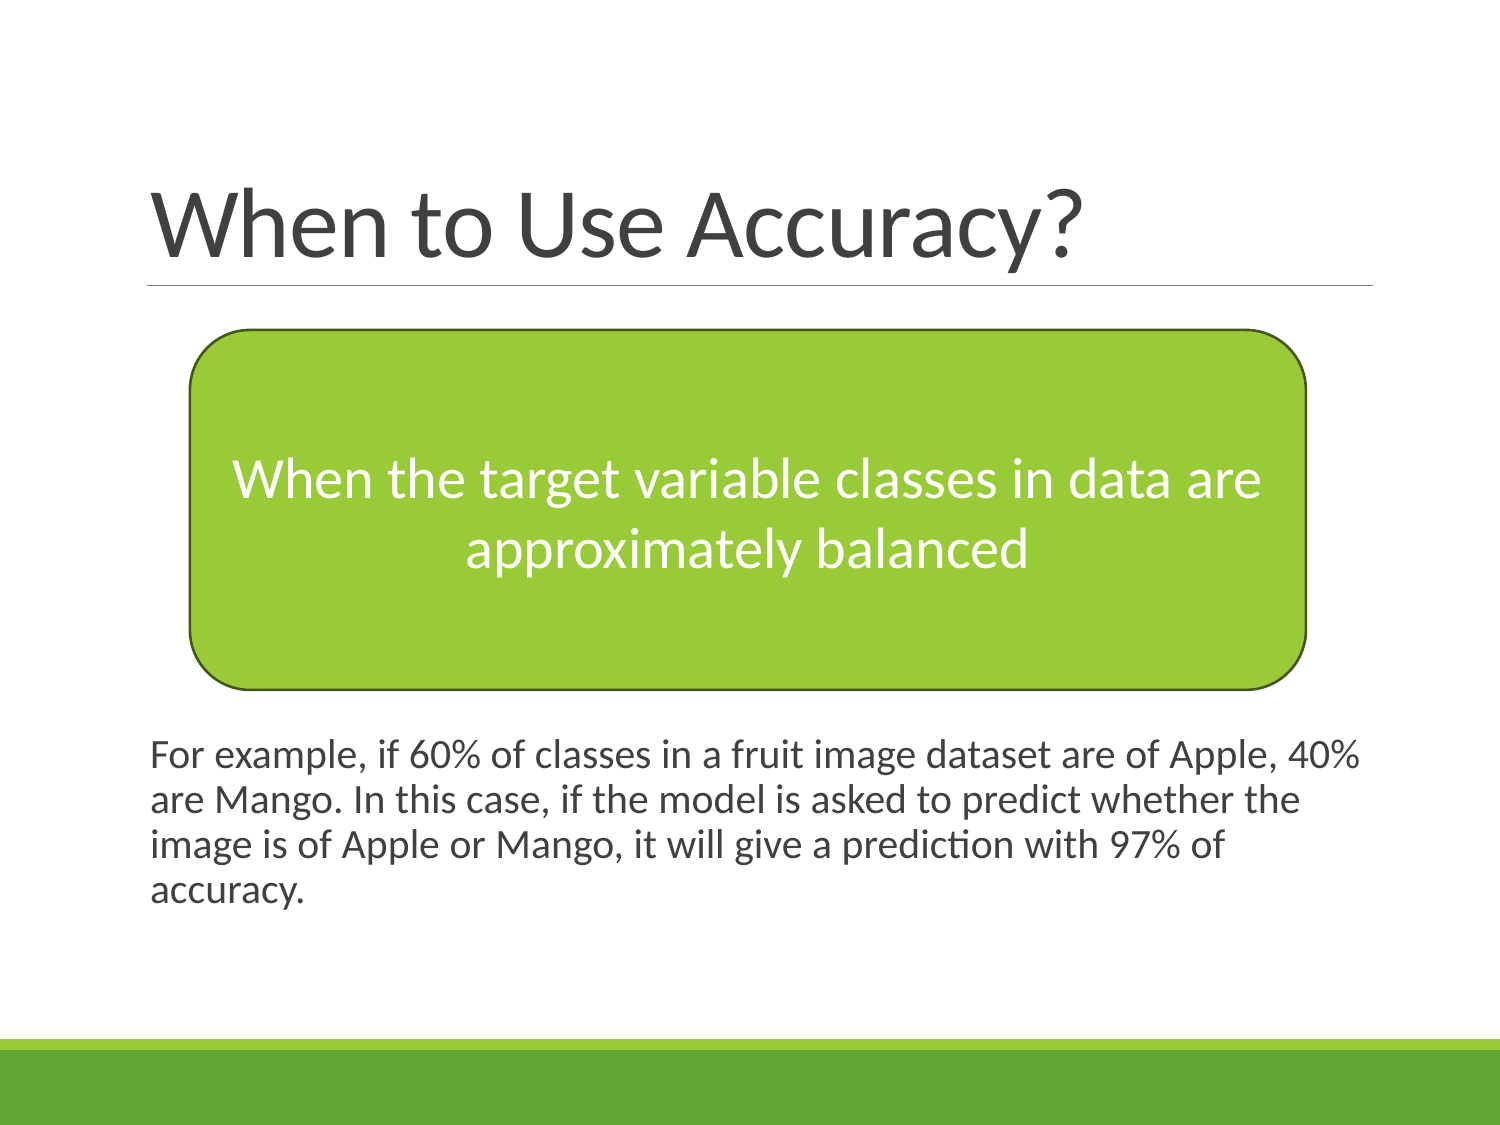

# When to Use Accuracy?
When the target variable classes in data are approximately balanced
For example, if 60% of classes in a fruit image dataset are of Apple, 40% are Mango. In this case, if the model is asked to predict whether the image is of Apple or Mango, it will give a prediction with 97% of accuracy.